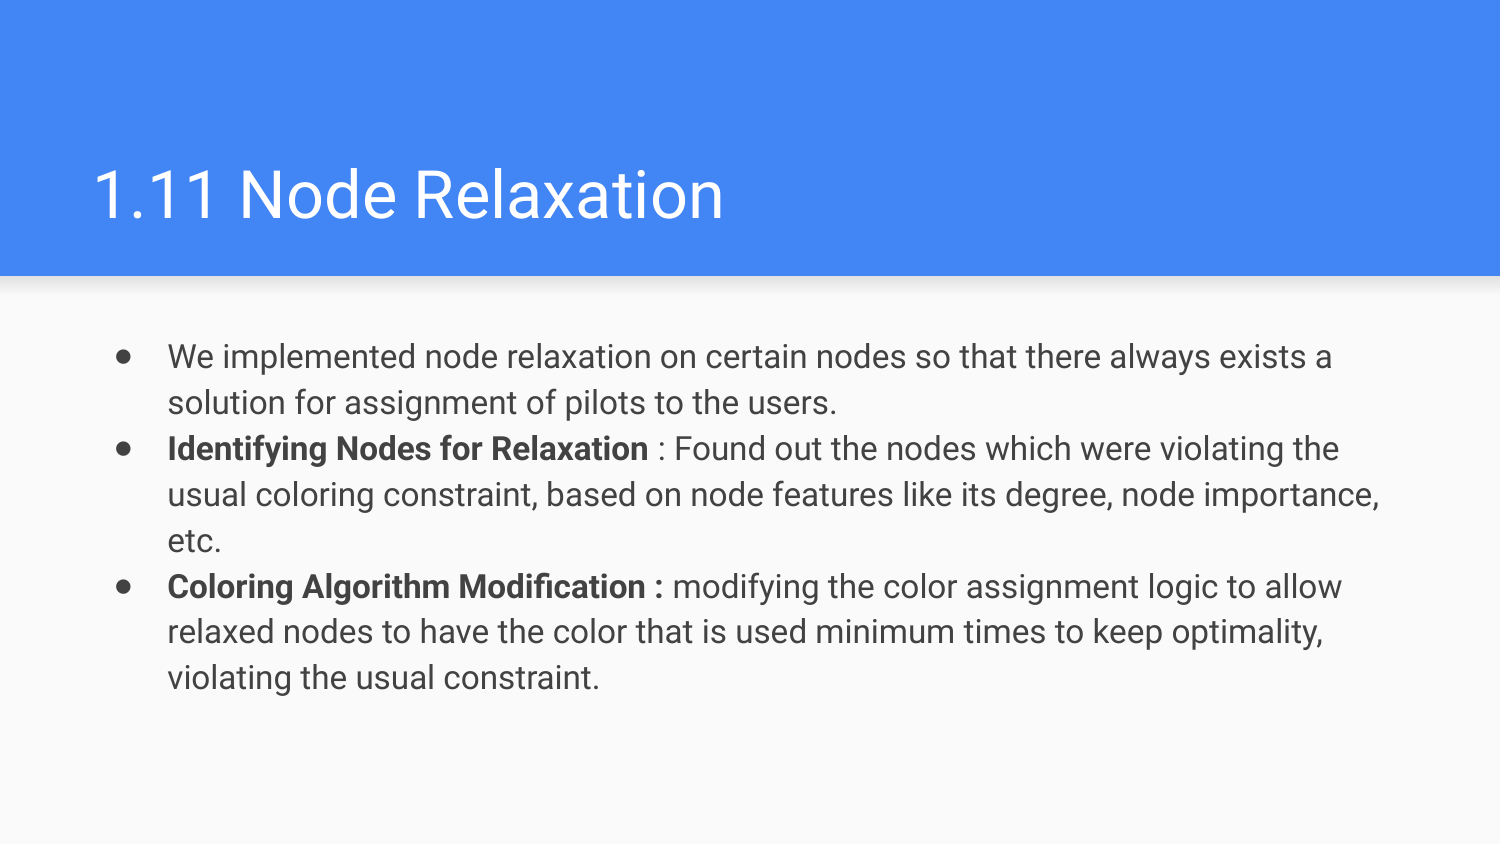

# 1.11 Node Relaxation
We implemented node relaxation on certain nodes so that there always exists a solution for assignment of pilots to the users.
Identifying Nodes for Relaxation : Found out the nodes which were violating the usual coloring constraint, based on node features like its degree, node importance, etc.
Coloring Algorithm Modification : modifying the color assignment logic to allow relaxed nodes to have the color that is used minimum times to keep optimality, violating the usual constraint.